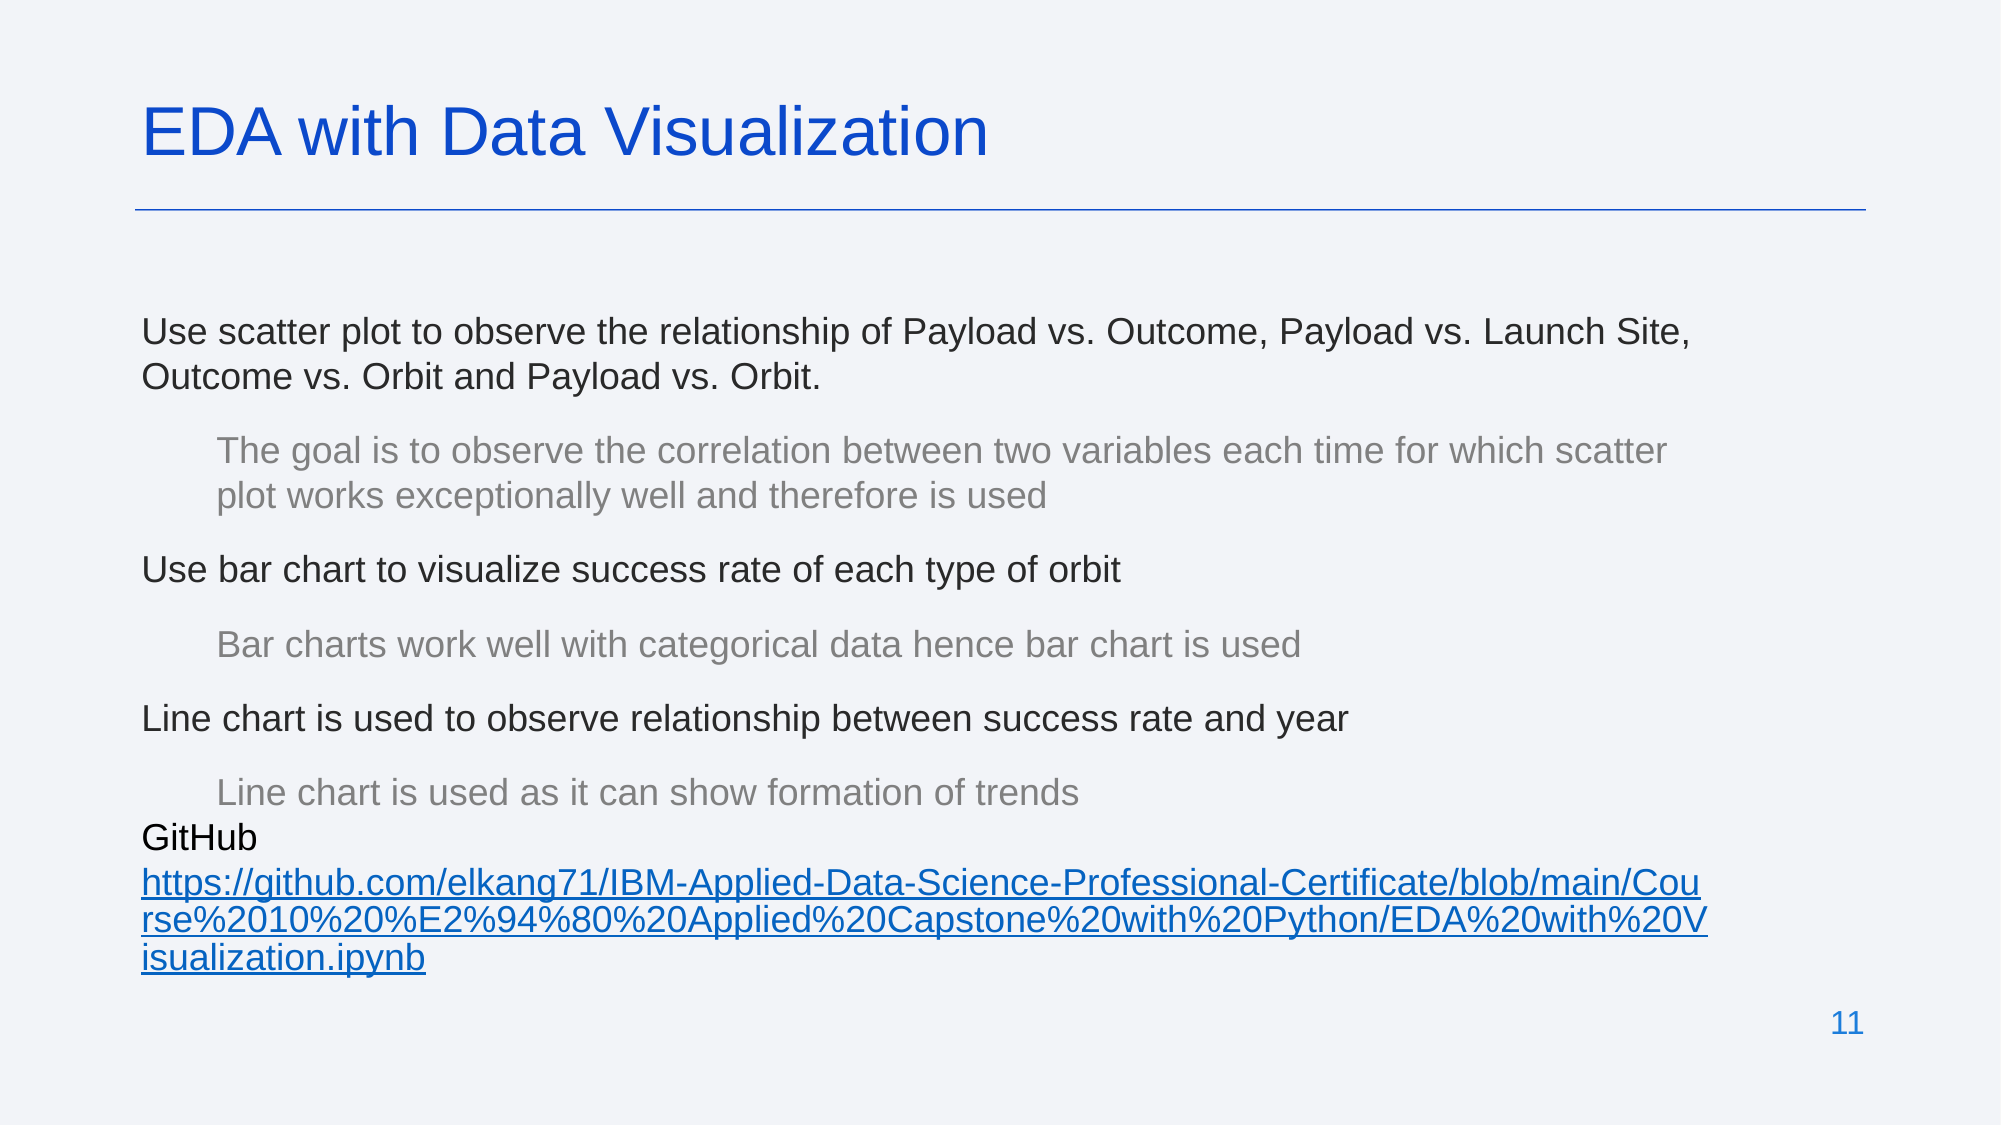

EDA with Data Visualization
Use scatter plot to observe the relationship of Payload vs. Outcome, Payload vs. Launch Site, Outcome vs. Orbit and Payload vs. Orbit.
The goal is to observe the correlation between two variables each time for which scatter plot works exceptionally well and therefore is used
Use bar chart to visualize success rate of each type of orbit
Bar charts work well with categorical data hence bar chart is used
Line chart is used to observe relationship between success rate and year
Line chart is used as it can show formation of trends
GitHub
https://github.com/elkang71/IBM-Applied-Data-Science-Professional-Certificate/blob/main/Course%2010%20%E2%94%80%20Applied%20Capstone%20with%20Python/EDA%20with%20Visualization.ipynb

11